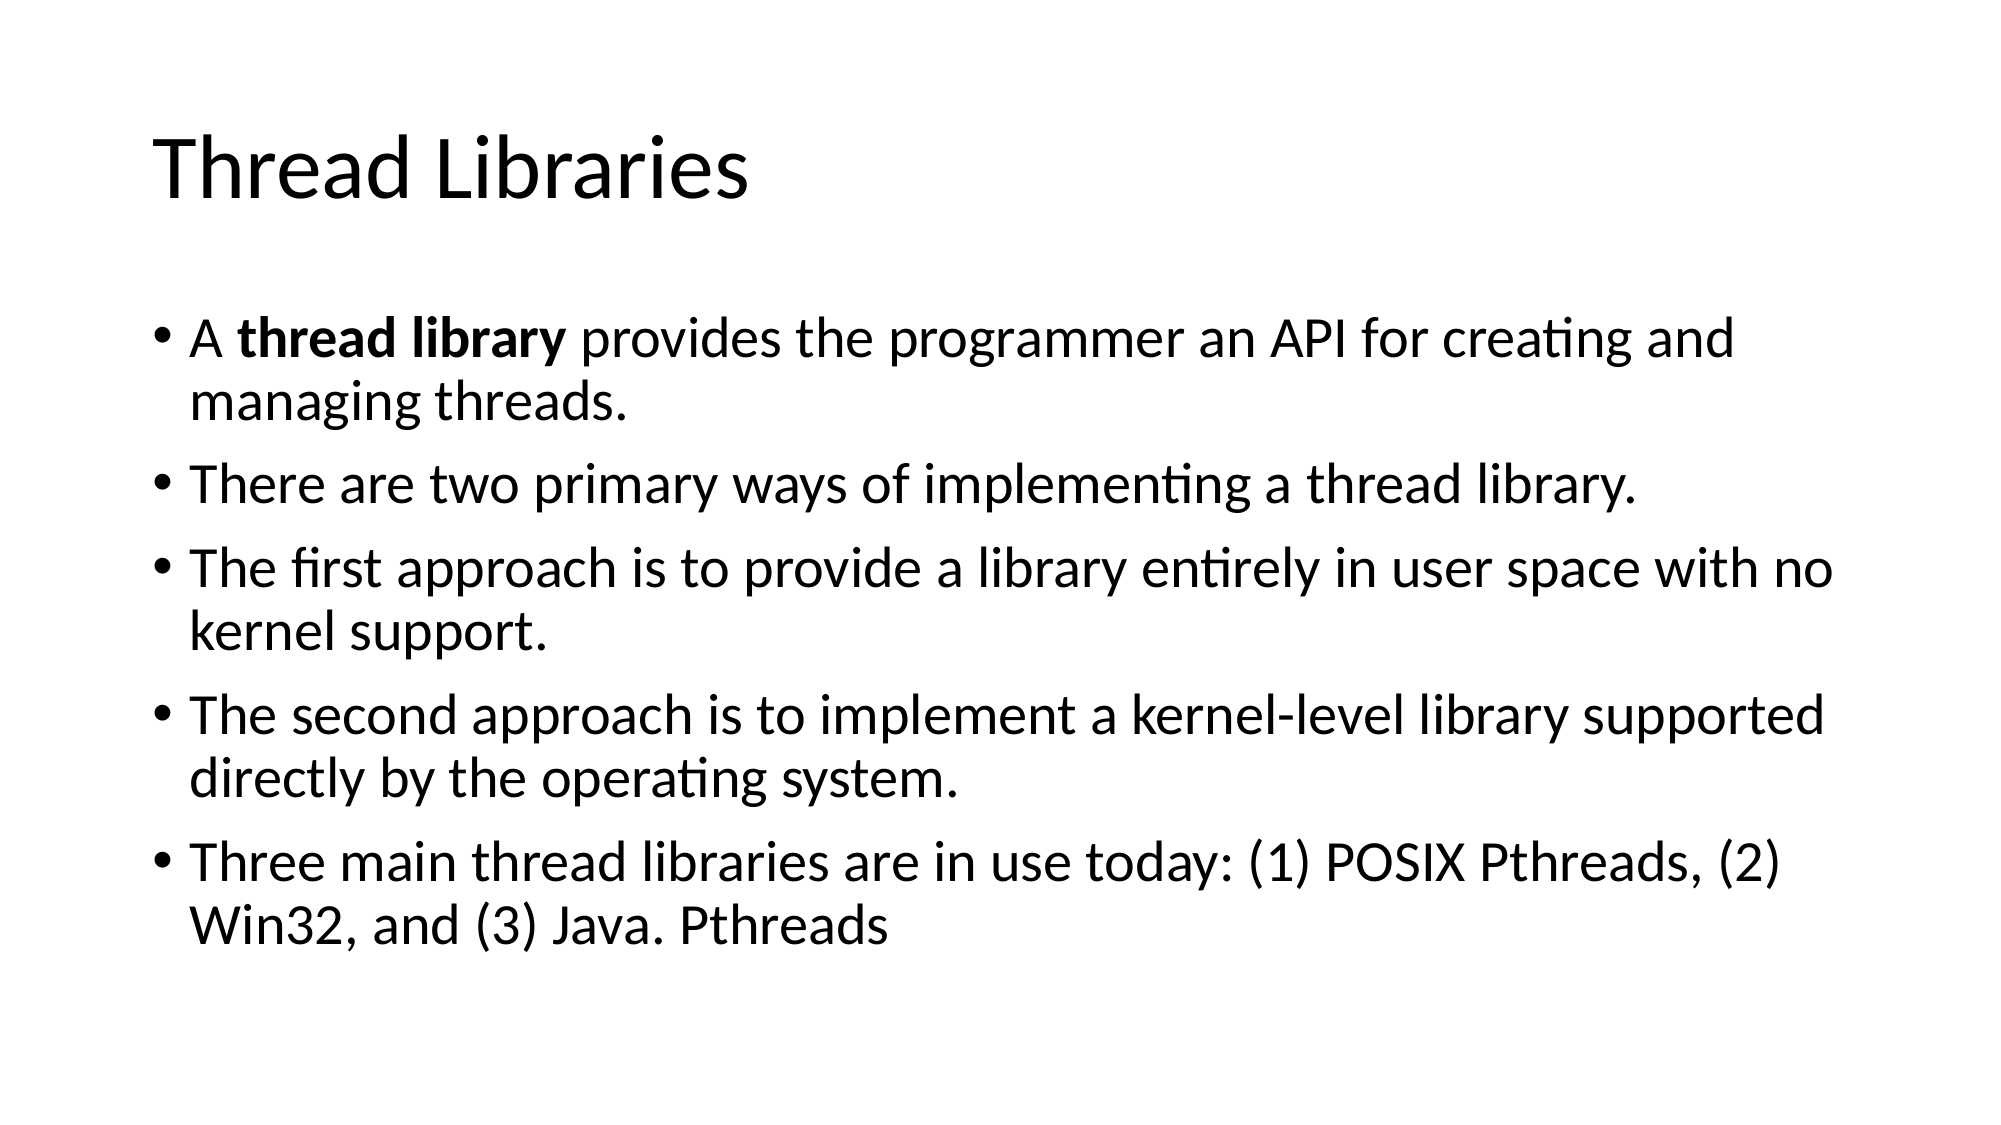

# Thread Libraries
A thread library provides the programmer an API for creating and managing threads.
There are two primary ways of implementing a thread library.
The first approach is to provide a library entirely in user space with no kernel support.
The second approach is to implement a kernel-level library supported directly by the operating system.
Three main thread libraries are in use today: (1) POSIX Pthreads, (2) Win32, and (3) Java. Pthreads